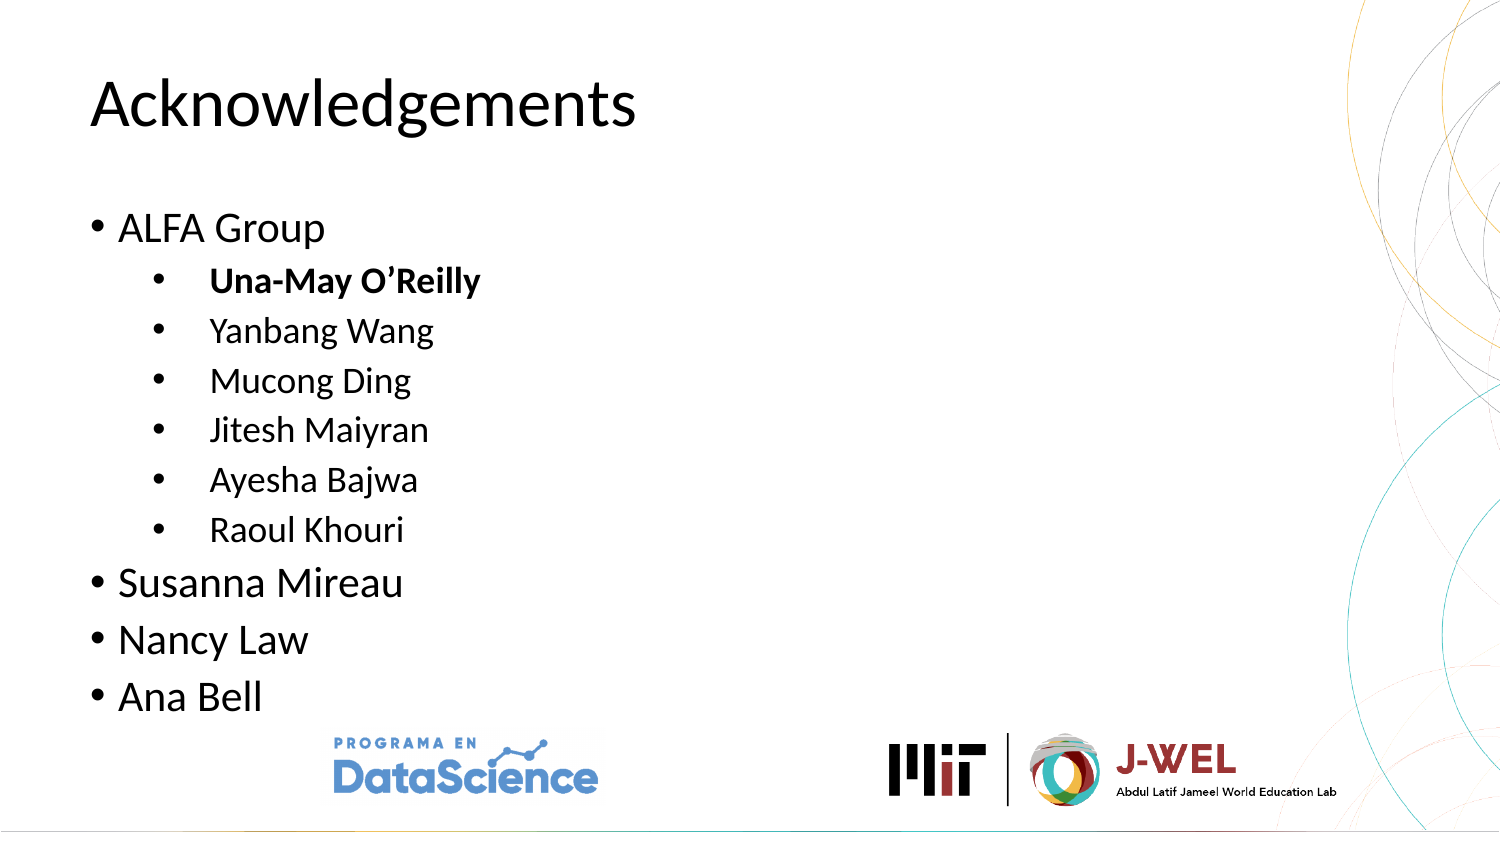

# Acknowledgements
ALFA Group
Una-May O’Reilly
Yanbang Wang
Mucong Ding
Jitesh Maiyran
Ayesha Bajwa
Raoul Khouri
Susanna Mireau
Nancy Law
Ana Bell